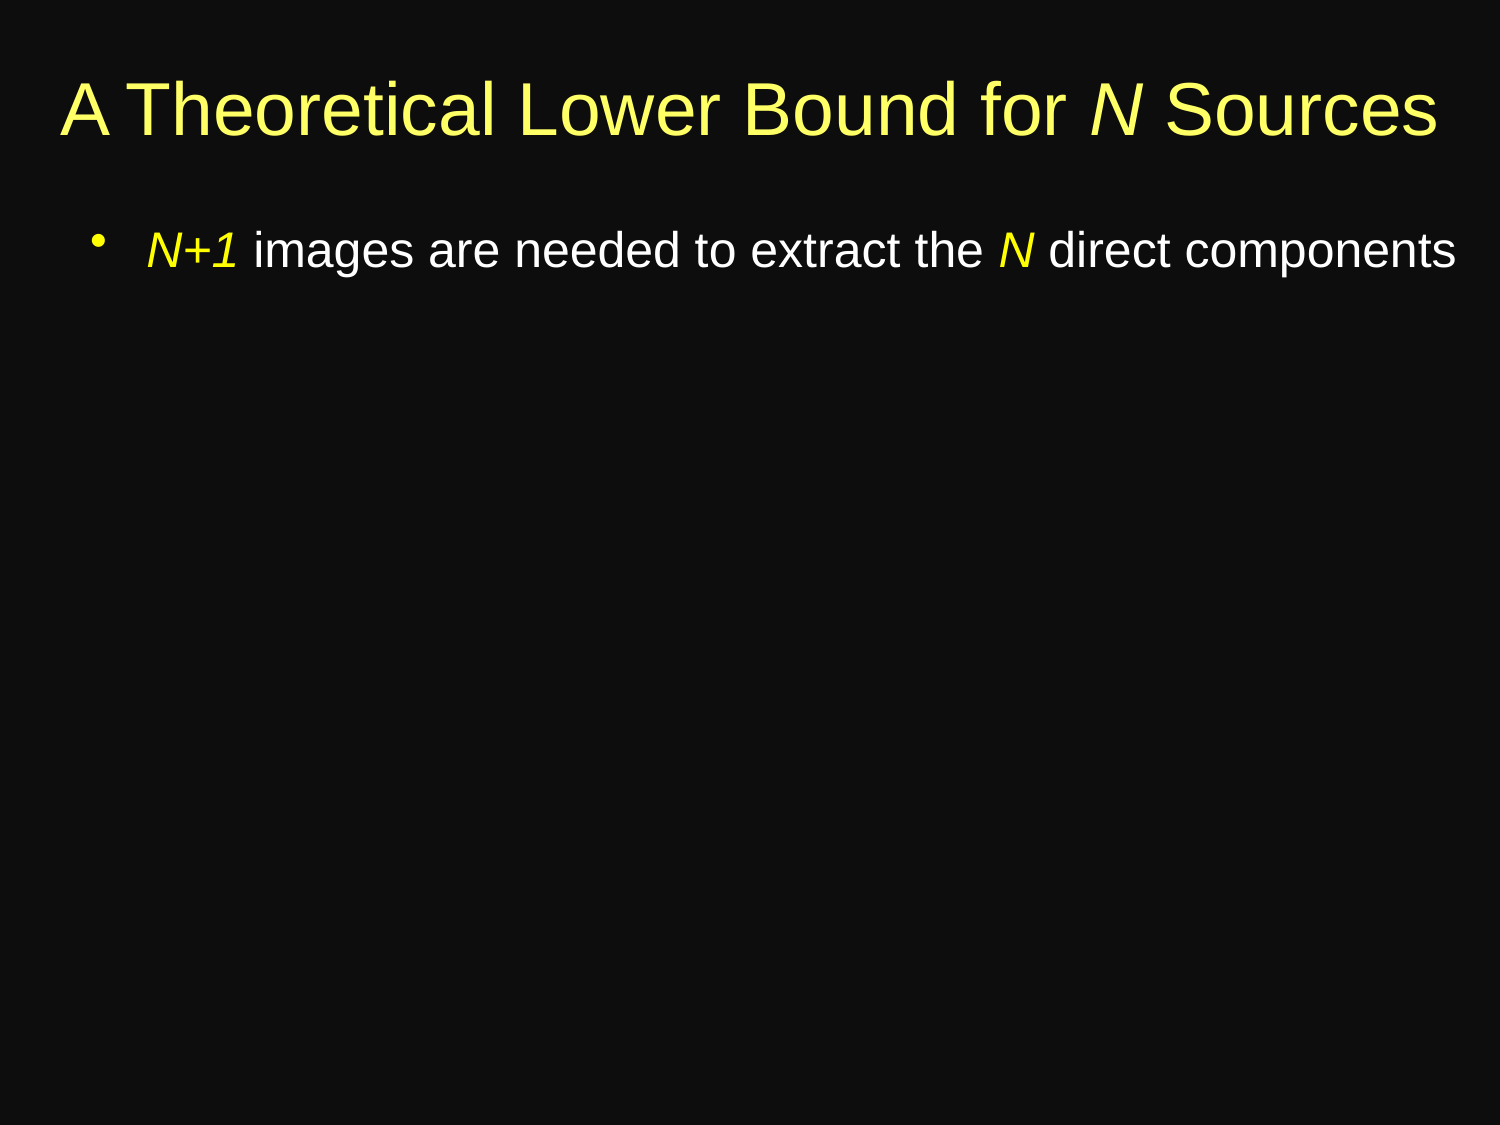

# A Theoretical Lower Bound for N Sources
N+1 images are needed to extract the N direct components